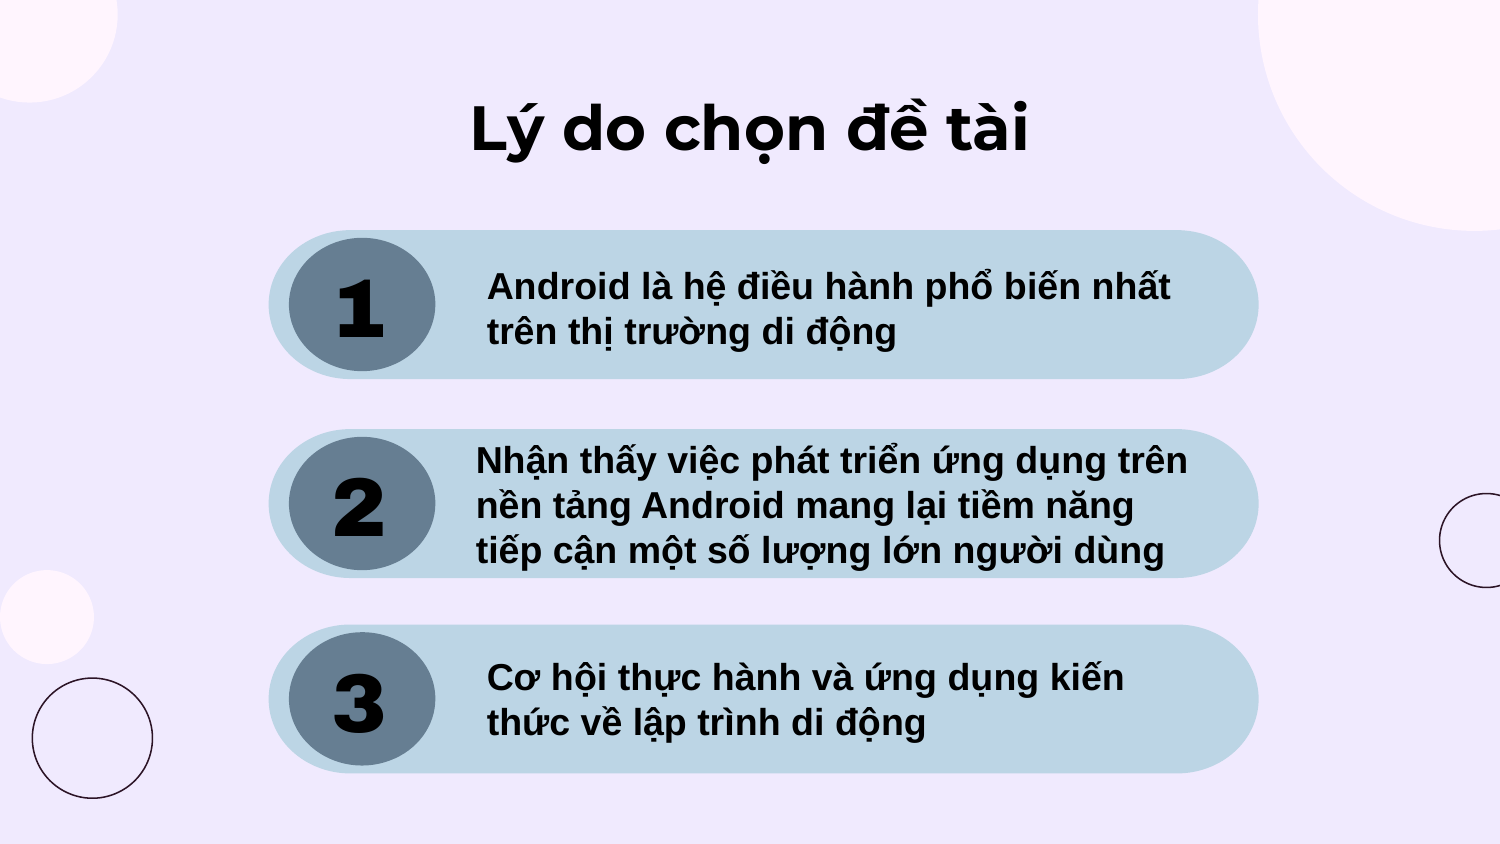

# Lý do chọn đề tài

1
Android là hệ điều hành phổ biến nhất trên thị trường di động

Nhận thấy việc phát triển ứng dụng trên nền tảng Android mang lại tiềm năng tiếp cận một số lượng lớn người dùng

2

3
Cơ hội thực hành và ứng dụng kiến thức về lập trình di động